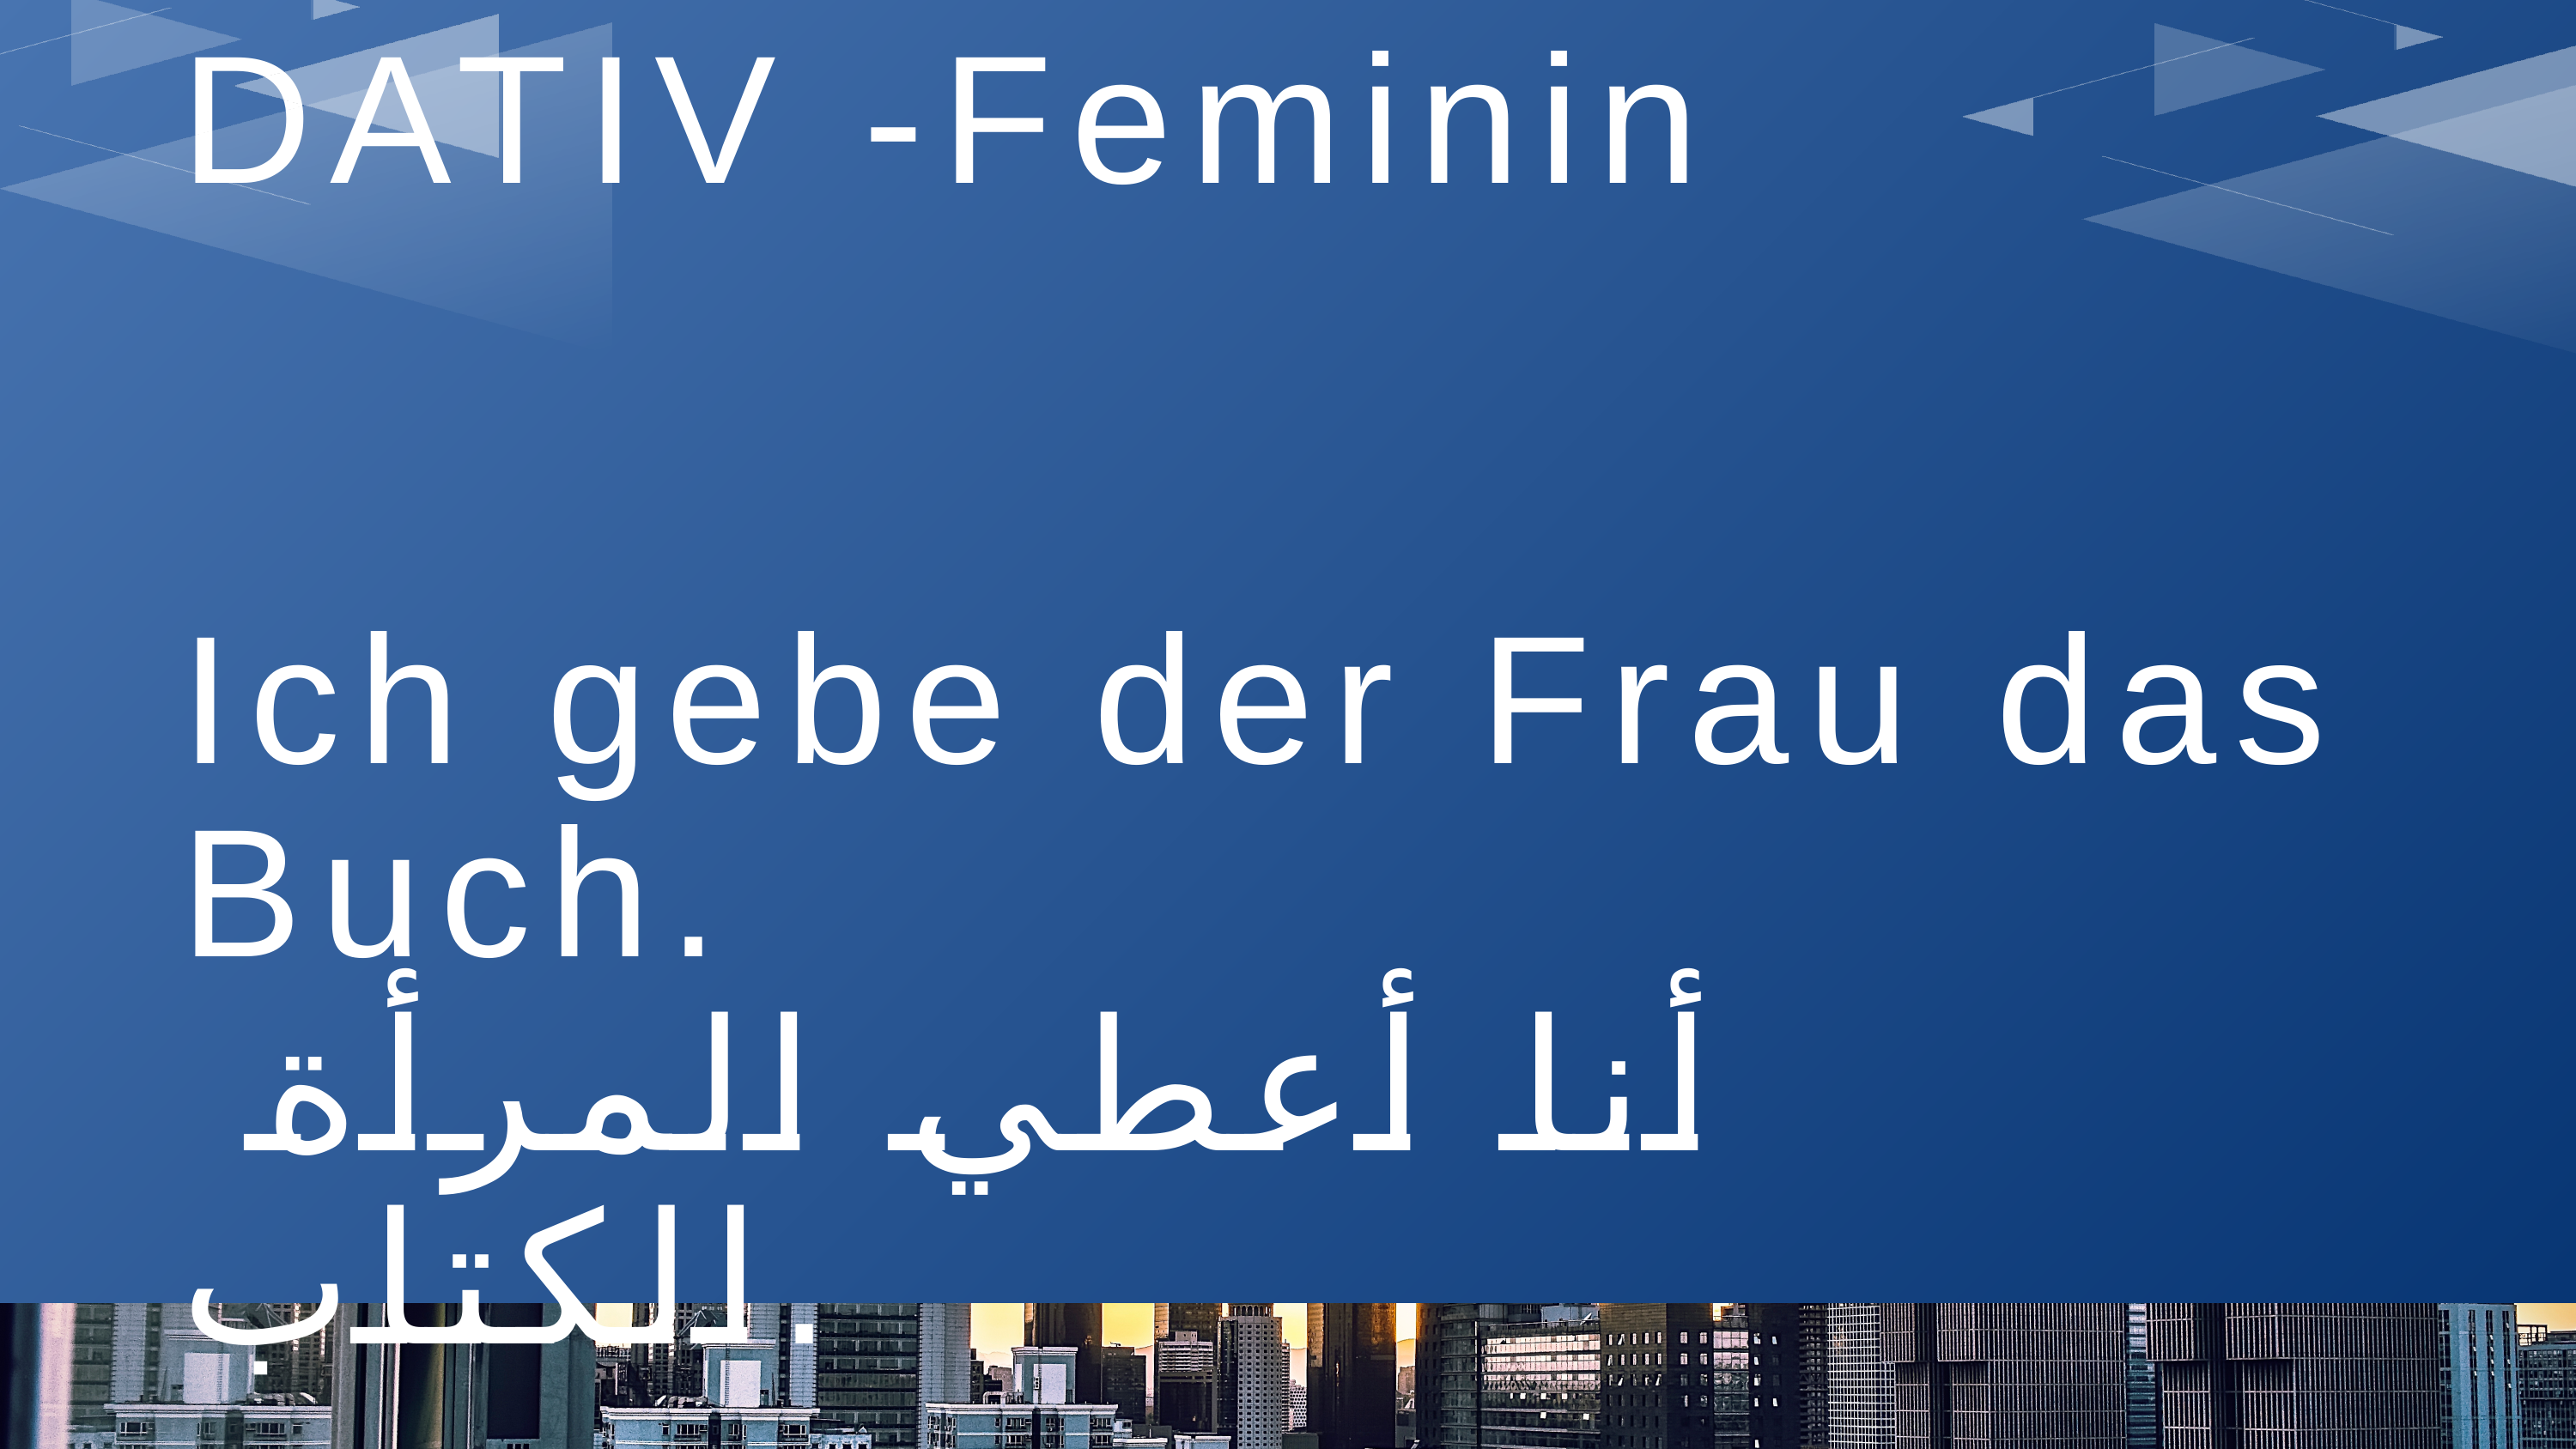

DATIV -Feminin

Ich gebe der Frau das Buch.
 أنا أعطي المرأة الكتاب.